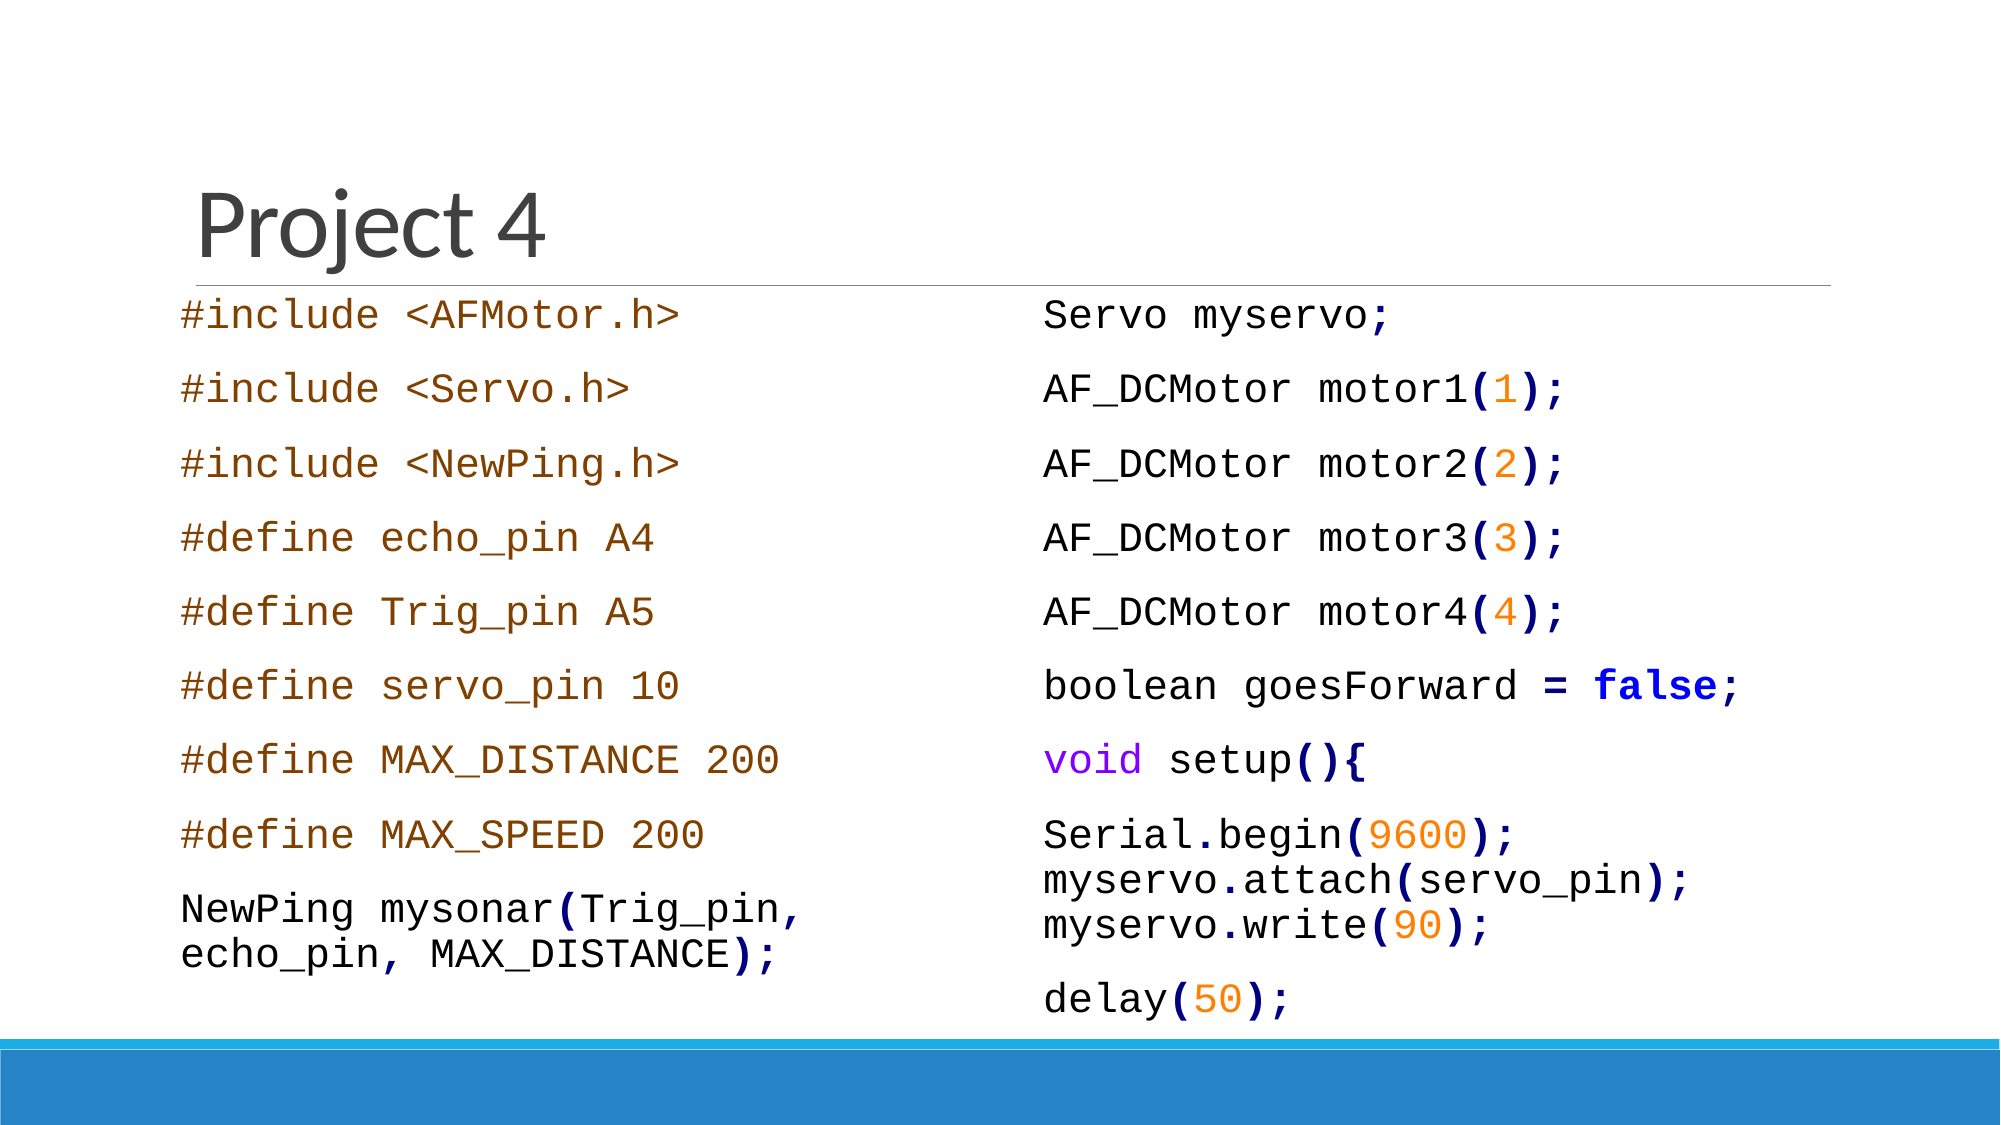

# Project 4
#include <AFMotor.h>
#include <Servo.h>
#include <NewPing.h>
#define echo_pin A4
#define Trig_pin A5
#define servo_pin 10
#define MAX_DISTANCE 200
#define MAX_SPEED 200
NewPing mysonar(Trig_pin, echo_pin, MAX_DISTANCE);
Servo myservo;
AF_DCMotor motor1(1);
AF_DCMotor motor2(2);
AF_DCMotor motor3(3);
AF_DCMotor motor4(4);
boolean goesForward = false;
void setup(){
Serial.begin(9600); myservo.attach(servo_pin); myservo.write(90);
delay(50);